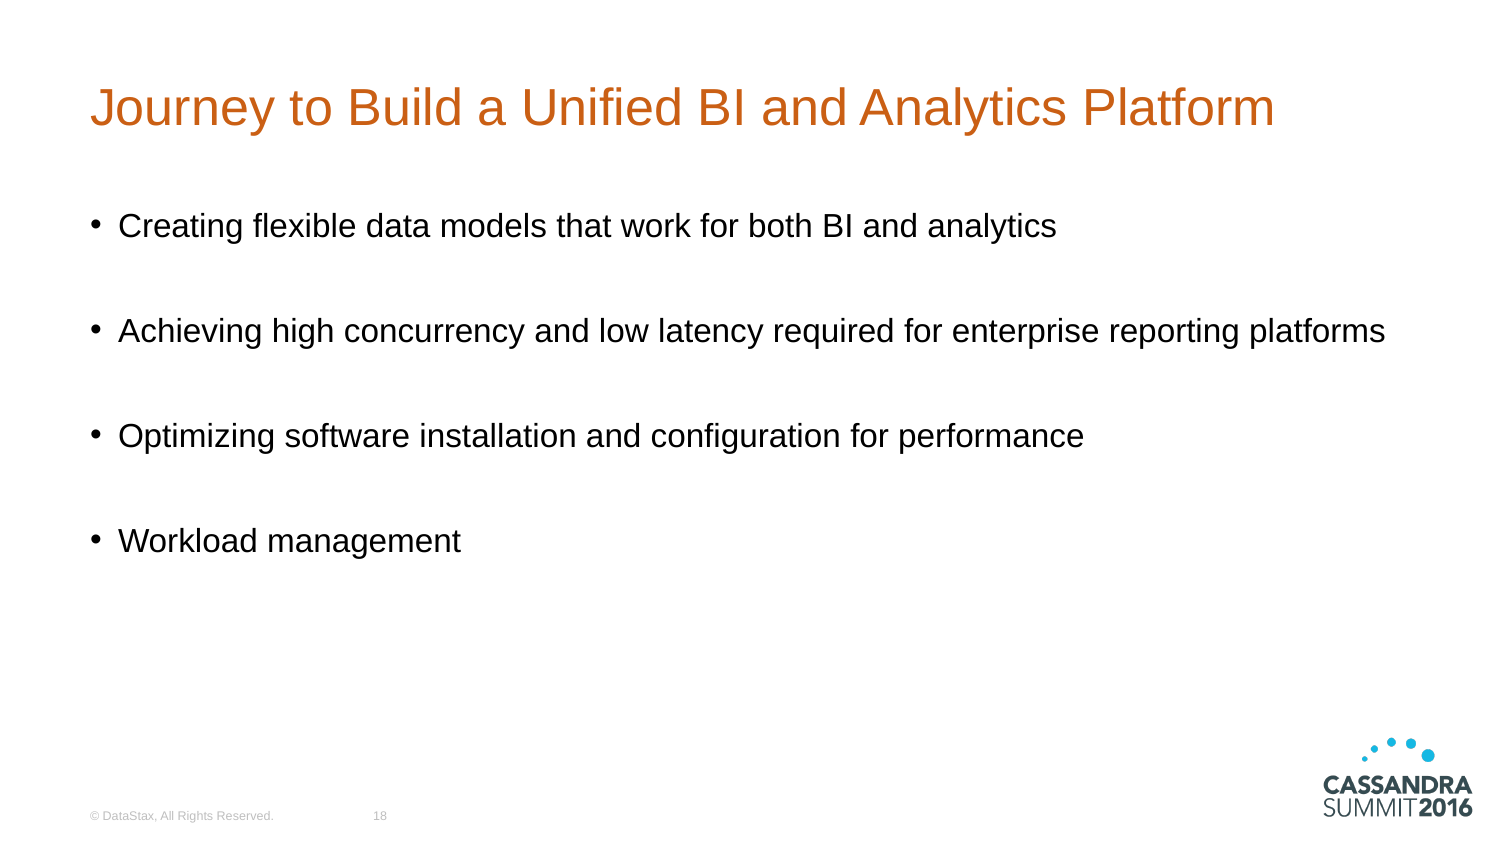

# Journey to Build a Unified BI and Analytics Platform
Creating flexible data models that work for both BI and analytics

Achieving high concurrency and low latency required for enterprise reporting platforms

Optimizing software installation and configuration for performance

Workload management

© DataStax, All Rights Reserved.
18